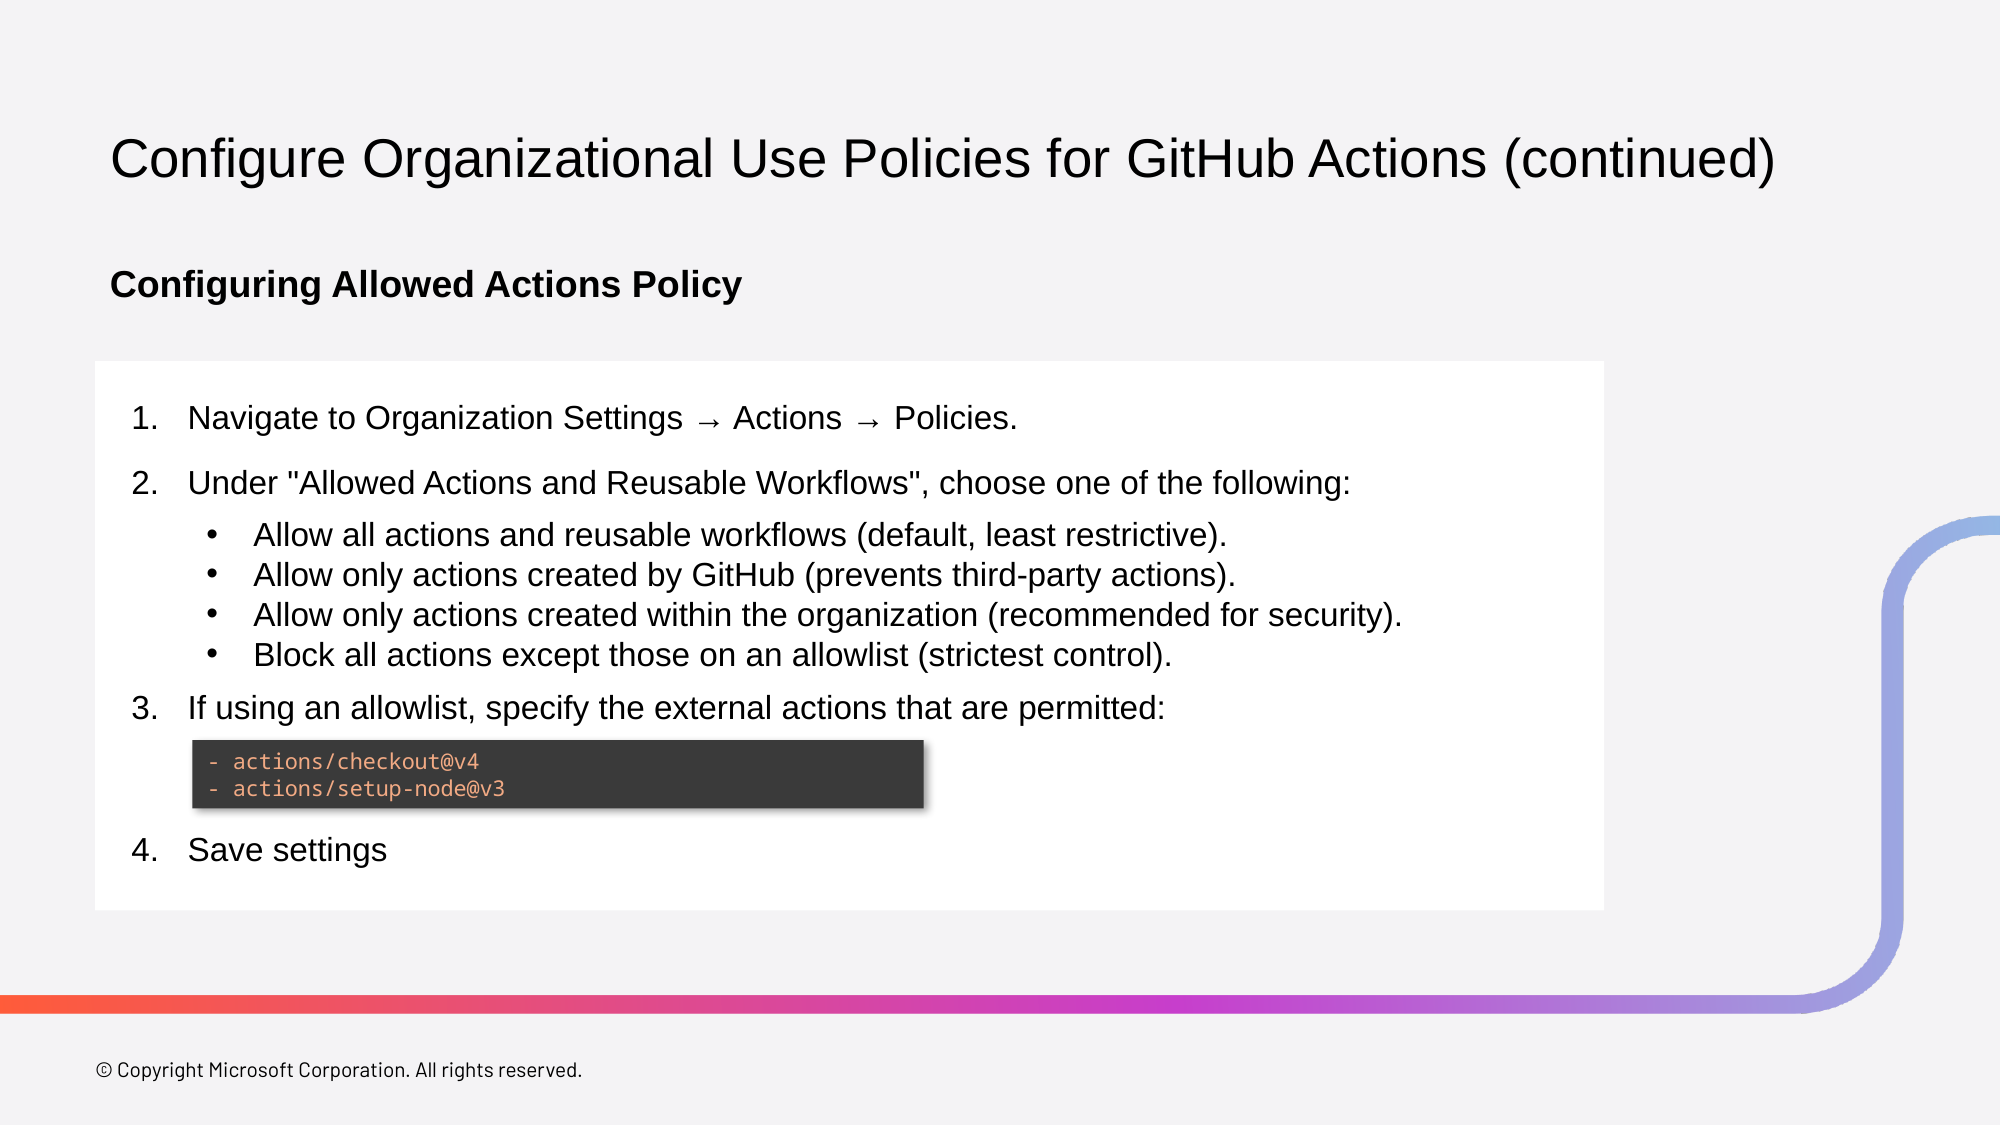

# Configure Organizational Use Policies for GitHub Actions (continued)
Configuring Allowed Actions Policy

Navigate to Organization Settings → Actions → Policies.
Under "Allowed Actions and Reusable Workflows", choose one of the following:
Allow all actions and reusable workflows (default, least restrictive).
Allow only actions created by GitHub (prevents third-party actions).
Allow only actions created within the organization (recommended for security).
Block all actions except those on an allowlist (strictest control).
If using an allowlist, specify the external actions that are permitted:

Save settings
- actions/checkout@v4
- actions/setup-node@v3
© Copyright Microsoft Corporation. All rights reserved.